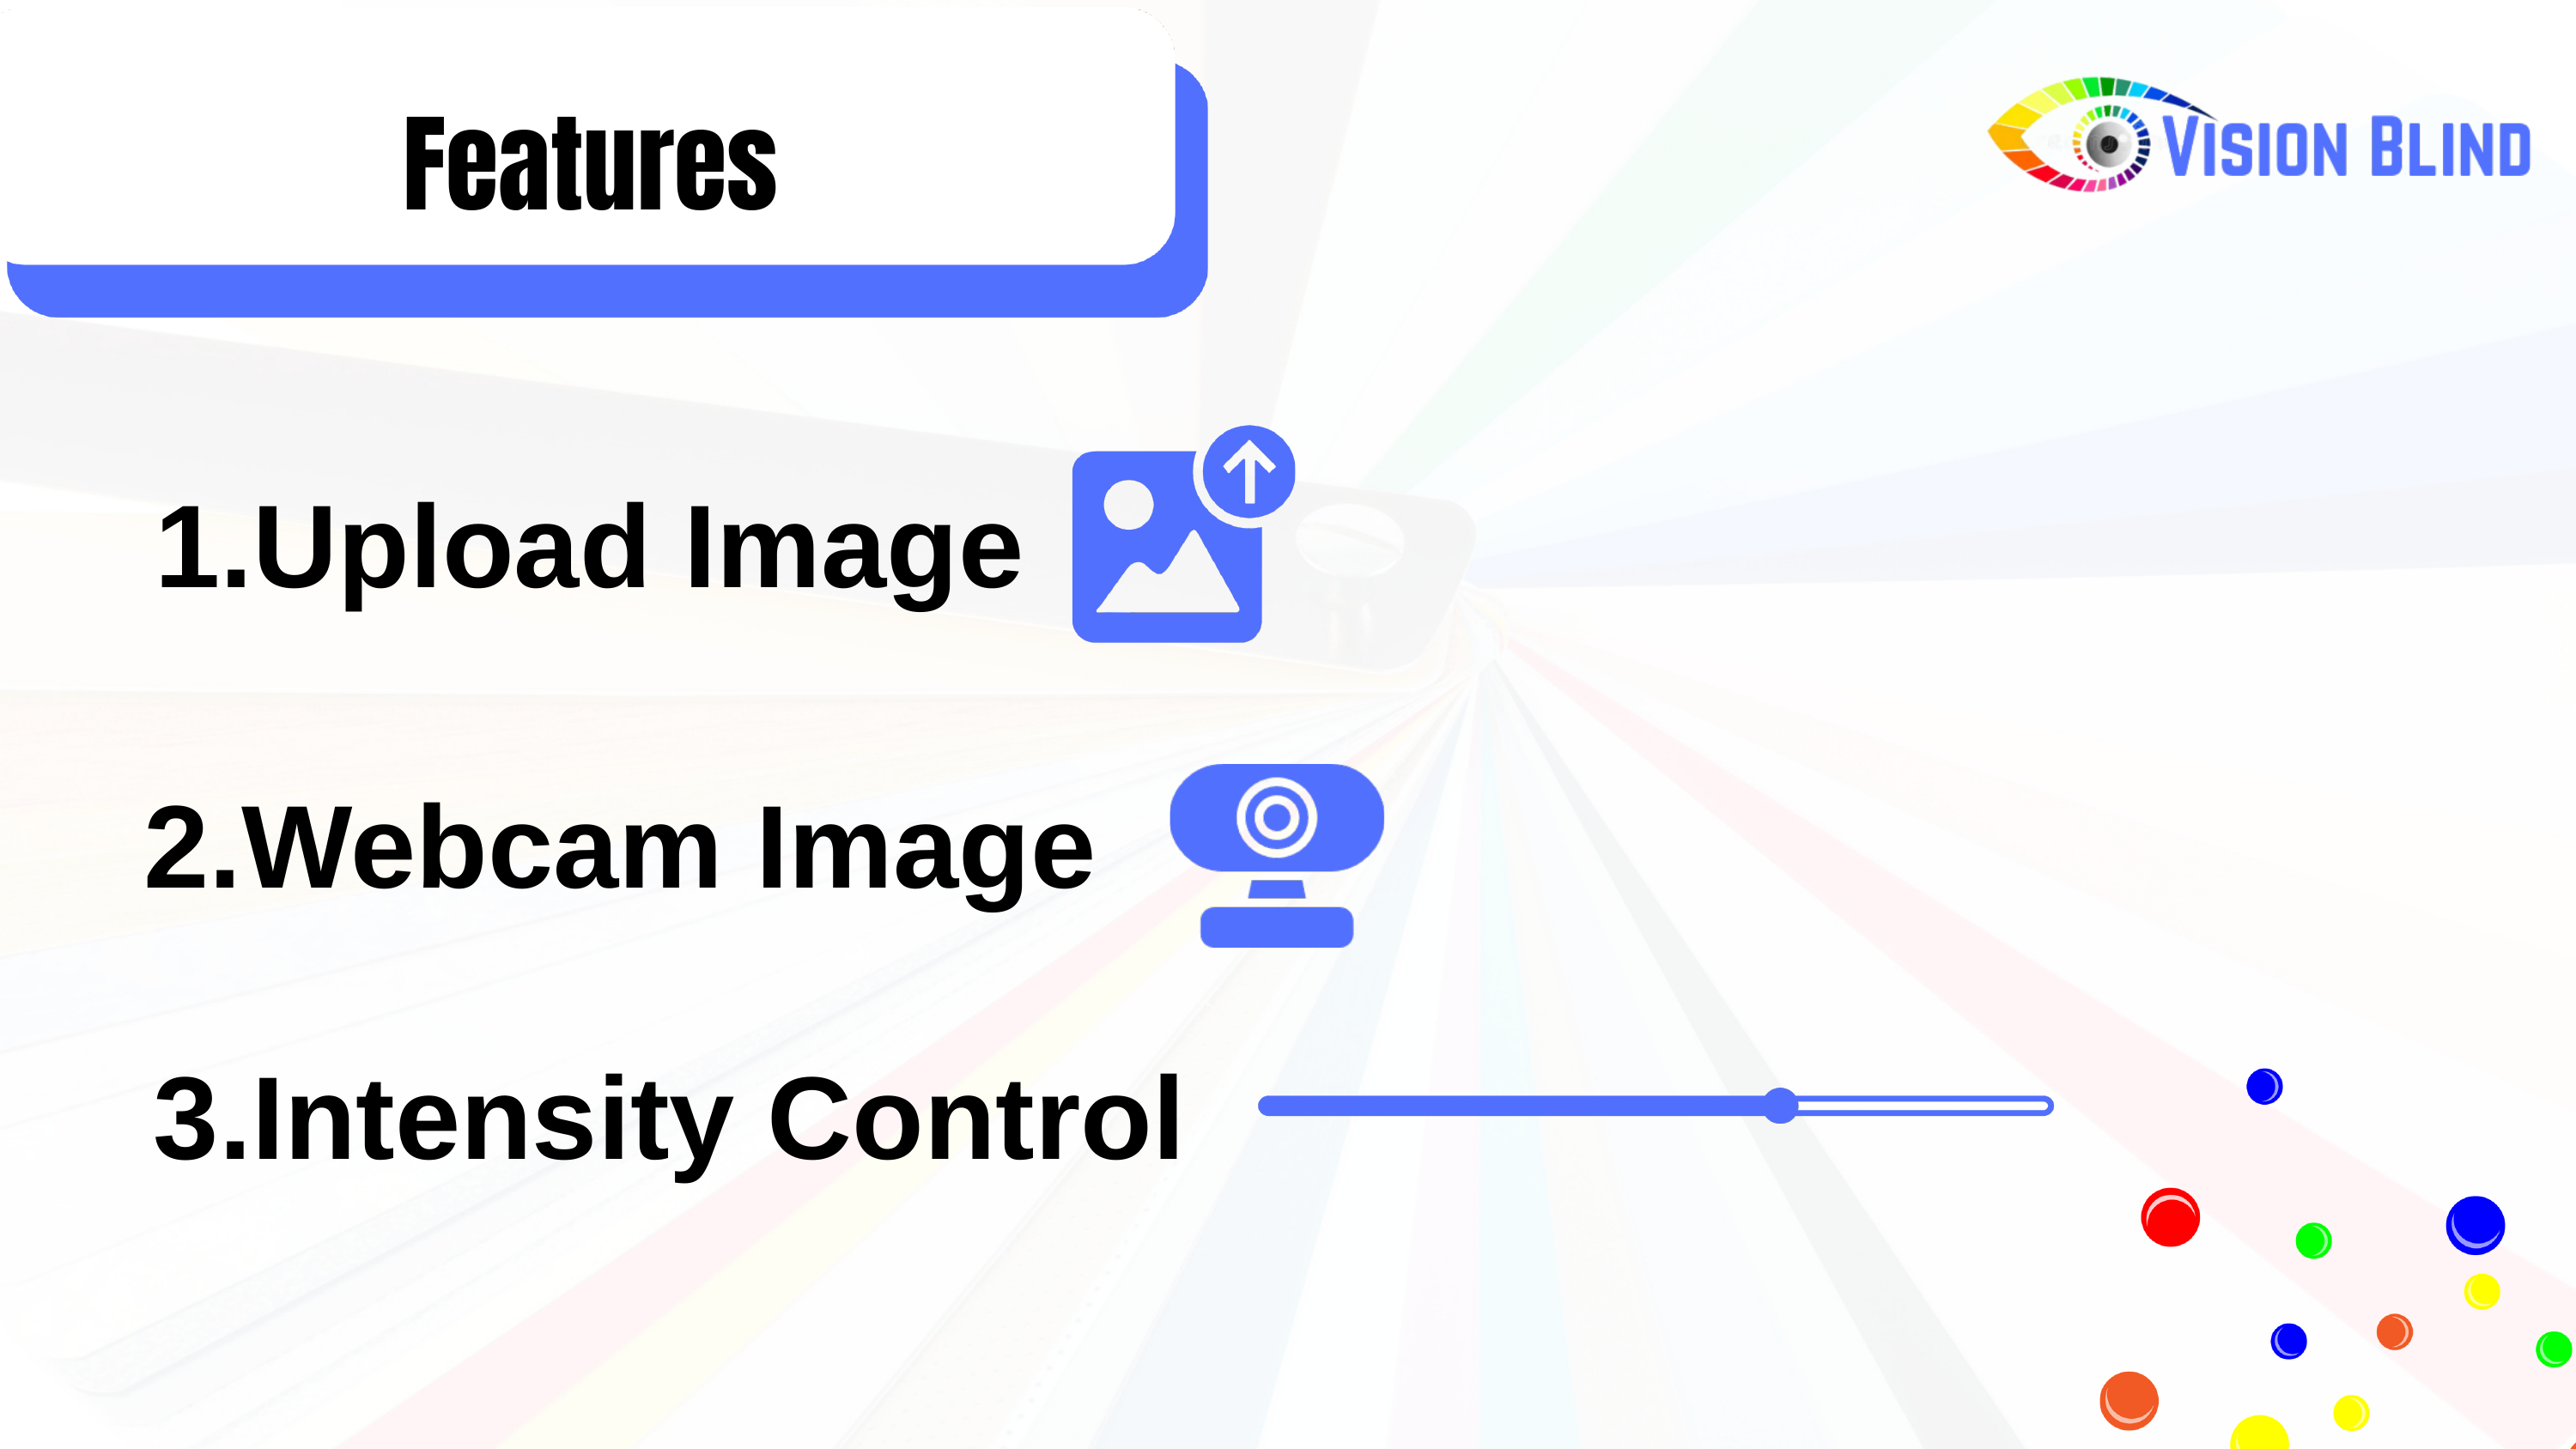

Features

1.Upload Image
2.Webcam Image

3.Intensity Control